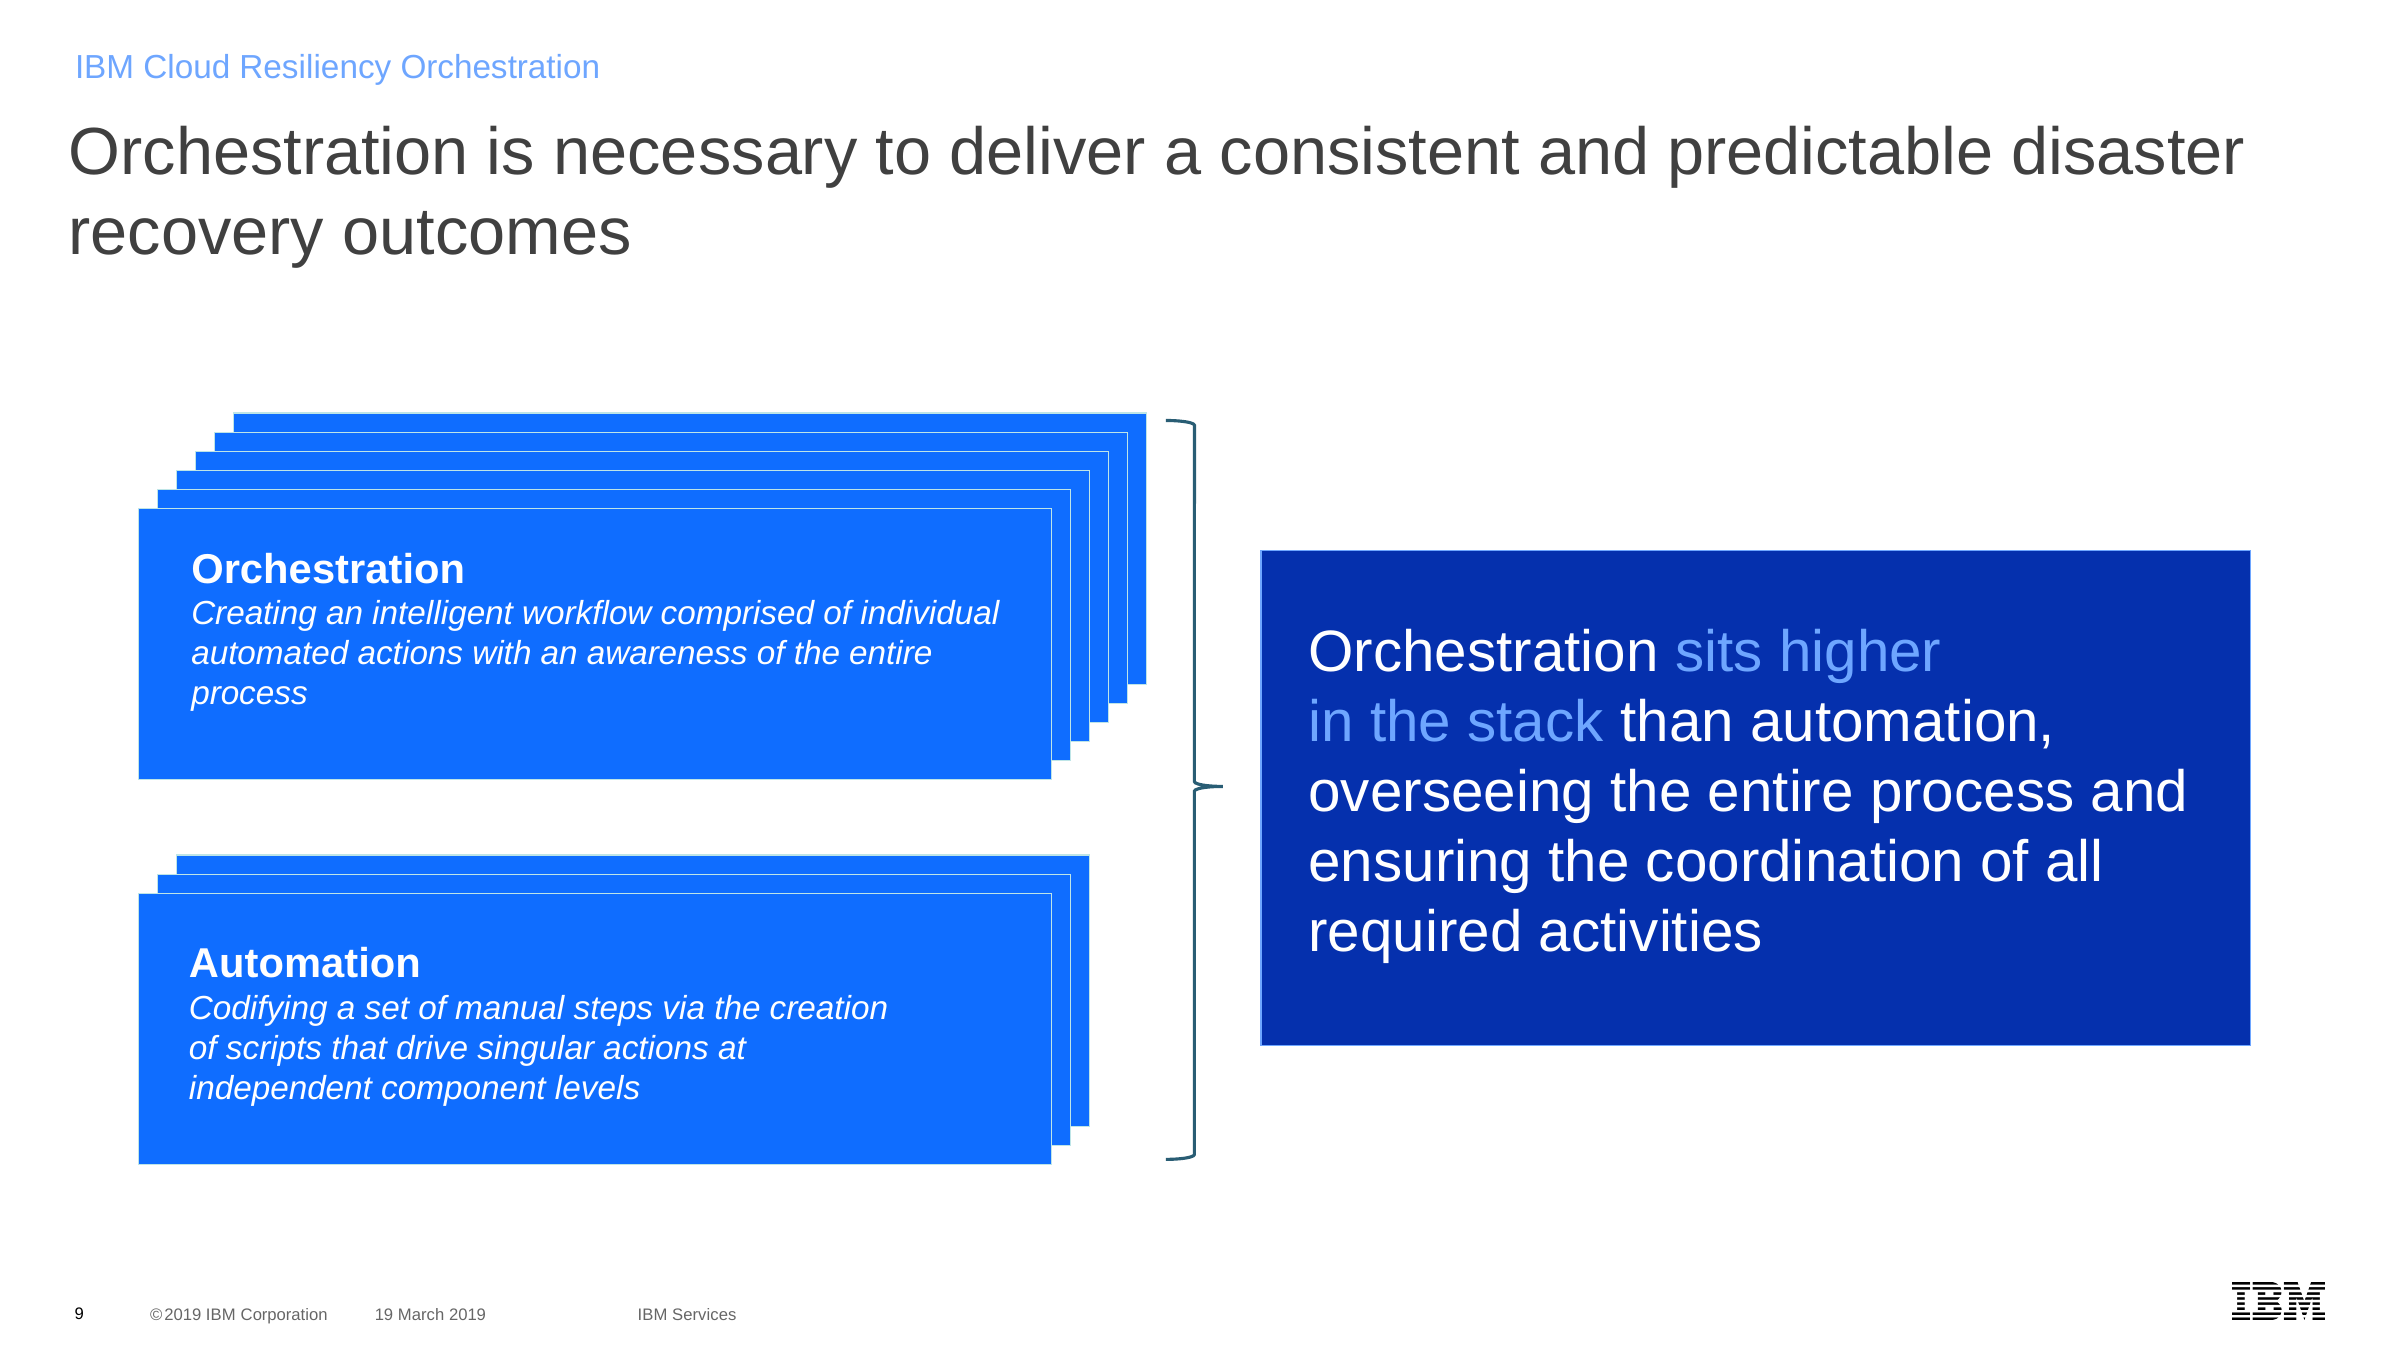

IBM Cloud Resiliency Orchestration
# Orchestration is necessary to deliver a consistent and predictable disaster recovery outcomes

Orchestration
Creating an intelligent workflow comprised of individual automated actions with an awareness of the entire process

Orchestration sits higher
in the stack than automation, overseeing the entire process and ensuring the coordination of all required activities

Automation
Codifying a set of manual steps via the creation of scripts that drive singular actions at independent component levels